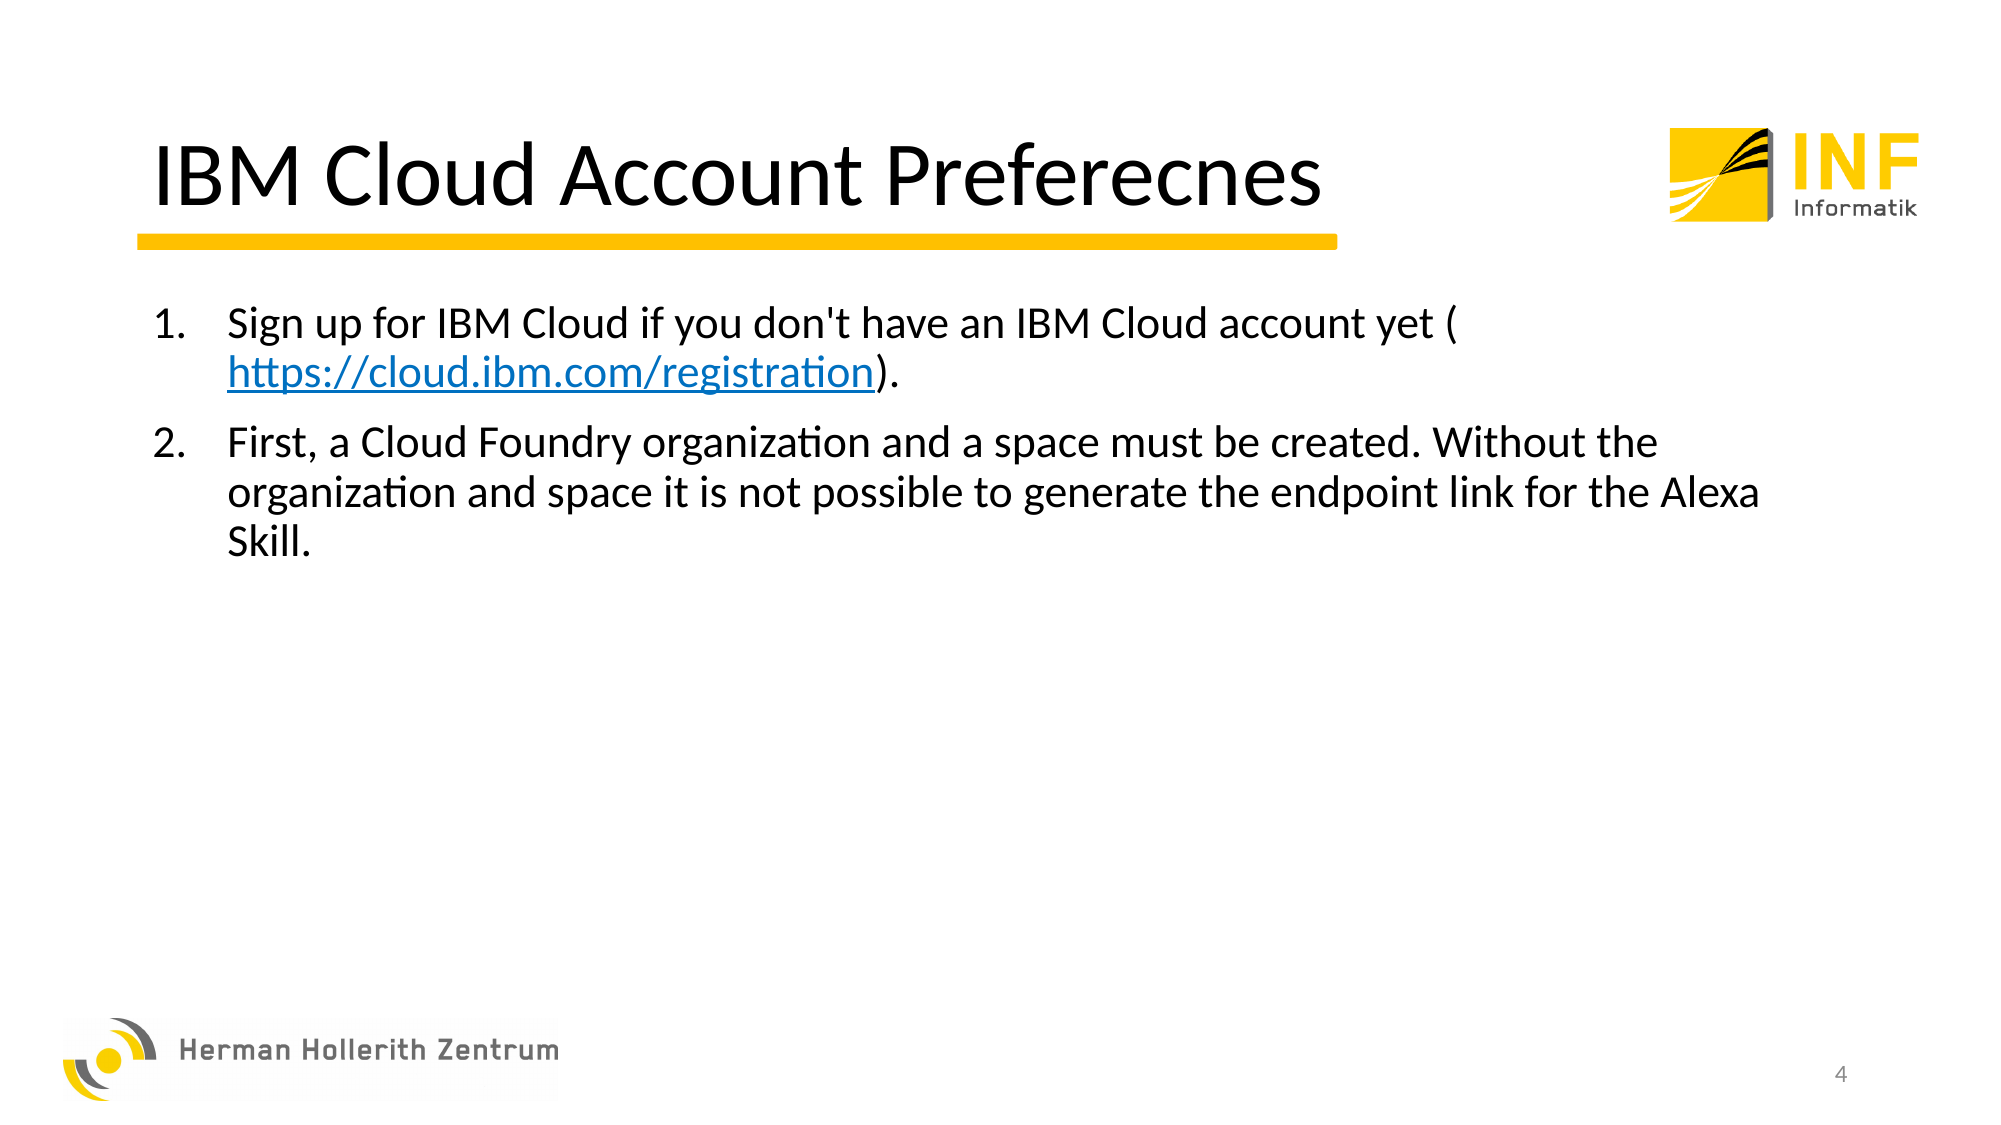

# IBM Cloud Account Preferecnes
Sign up for IBM Cloud if you don't have an IBM Cloud account yet (https://cloud.ibm.com/registration).
First, a Cloud Foundry organization and a space must be created. Without the organization and space it is not possible to generate the endpoint link for the Alexa Skill.
4